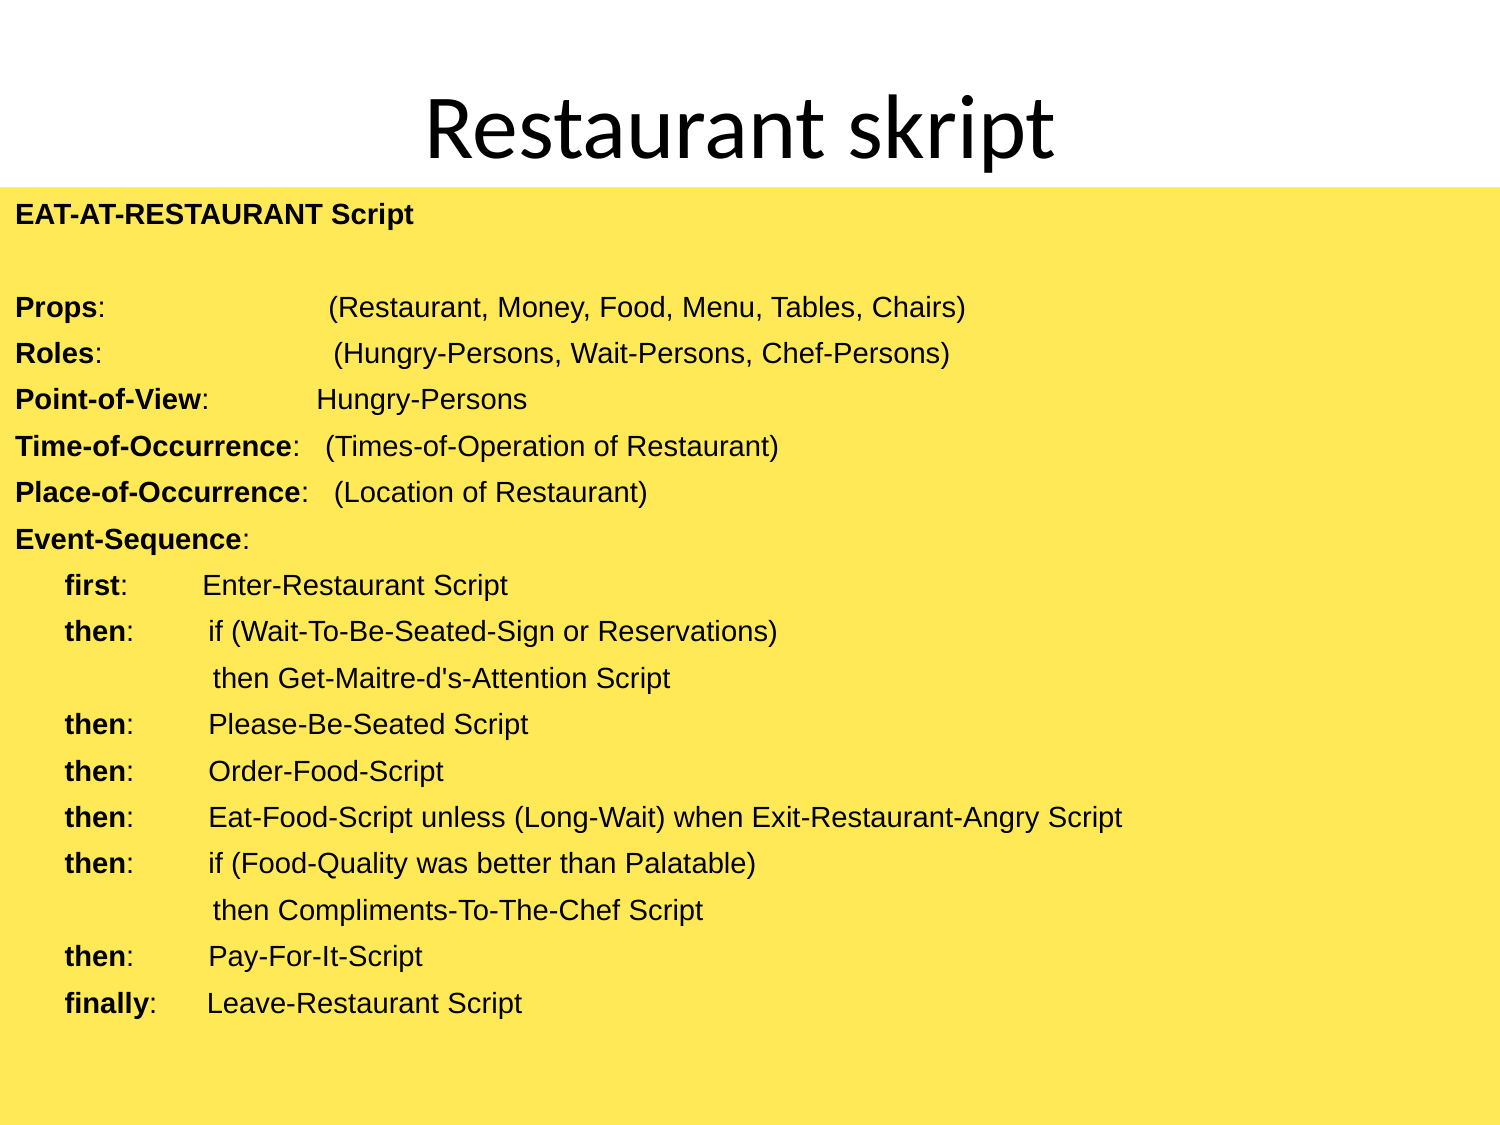

# Restaurant skript
EAT-AT-RESTAURANT Script

Props:                           (Restaurant, Money, Food, Menu, Tables, Chairs)
Roles:                            (Hungry-Persons, Wait-Persons, Chef-Persons)
Point-of-View:             Hungry-Persons
Time-of-Occurrence:   (Times-of-Operation of Restaurant)
Place-of-Occurrence:   (Location of Restaurant)
Event-Sequence:
      first:         Enter-Restaurant Script
      then:         if (Wait-To-Be-Seated-Sign or Reservations)
                        then Get-Maitre-d's-Attention Script
      then:         Please-Be-Seated Script
      then:         Order-Food-Script
      then:         Eat-Food-Script unless (Long-Wait) when Exit-Restaurant-Angry Script
      then:         if (Food-Quality was better than Palatable)
                        then Compliments-To-The-Chef Script
      then:         Pay-For-It-Script
      finally:      Leave-Restaurant Script